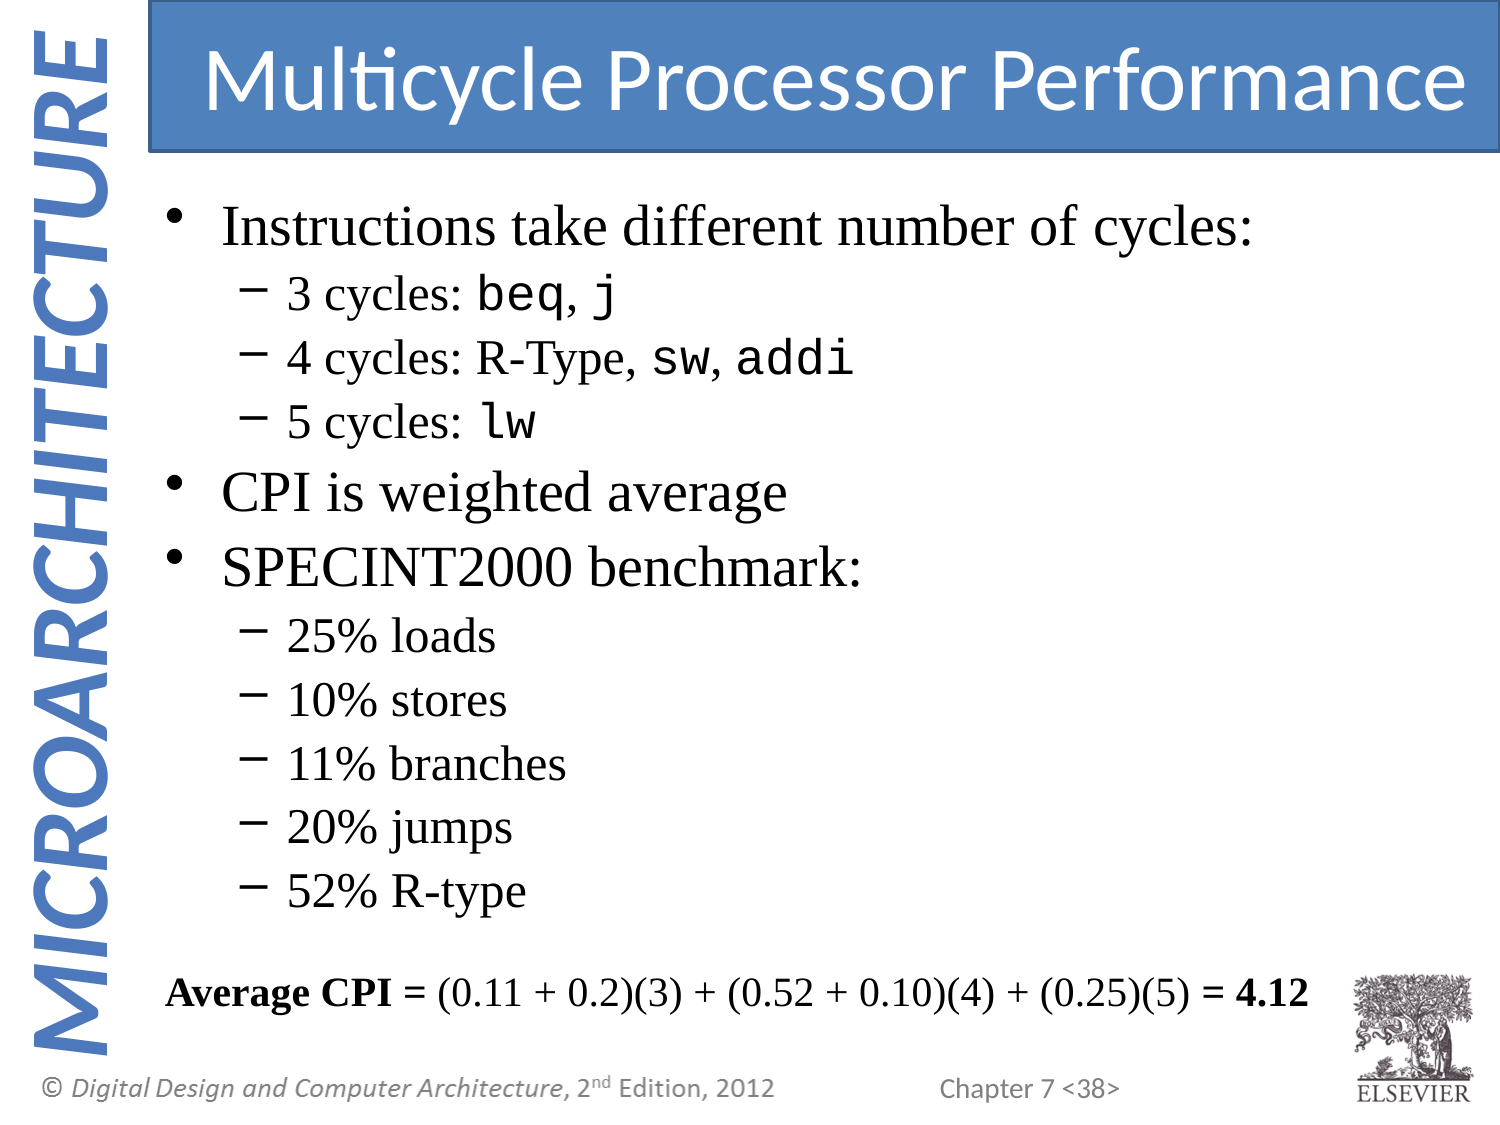

Multicycle Processor Performance
Instructions take different number of cycles:
3 cycles: beq, j
4 cycles: R-Type, sw, addi
5 cycles: lw
CPI is weighted average
SPECINT2000 benchmark:
25% loads
10% stores
11% branches
20% jumps
52% R-type

Average CPI = (0.11 + 0.2)(3) + (0.52 + 0.10)(4) + (0.25)(5) = 4.12